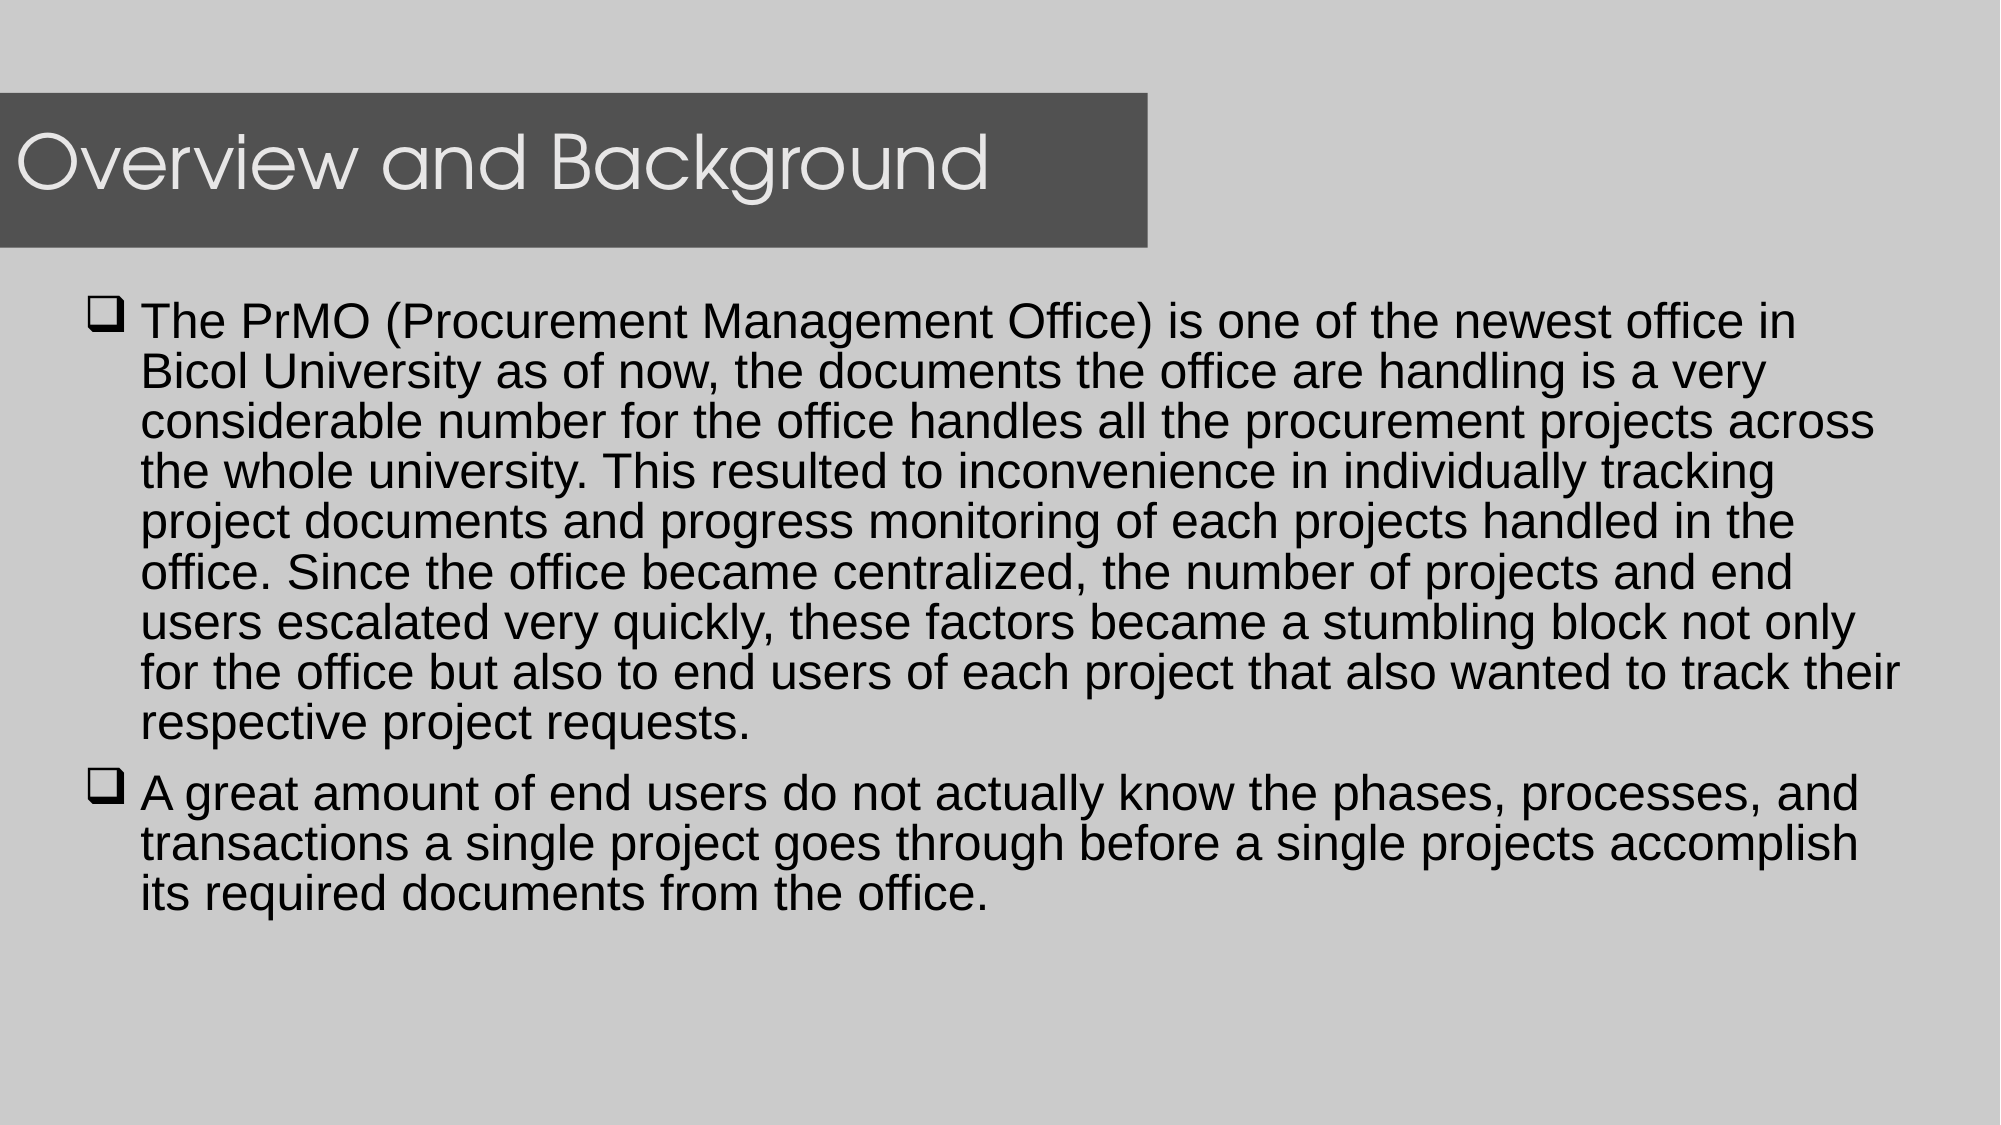

Overview and Background
The PrMO (Procurement Management Office) is one of the newest office in Bicol University as of now, the documents the office are handling is a very considerable number for the office handles all the procurement projects across the whole university. This resulted to inconvenience in individually tracking project documents and progress monitoring of each projects handled in the office. Since the office became centralized, the number of projects and end users escalated very quickly, these factors became a stumbling block not only for the office but also to end users of each project that also wanted to track their respective project requests.
A great amount of end users do not actually know the phases, processes, and transactions a single project goes through before a single projects accomplish its required documents from the office.